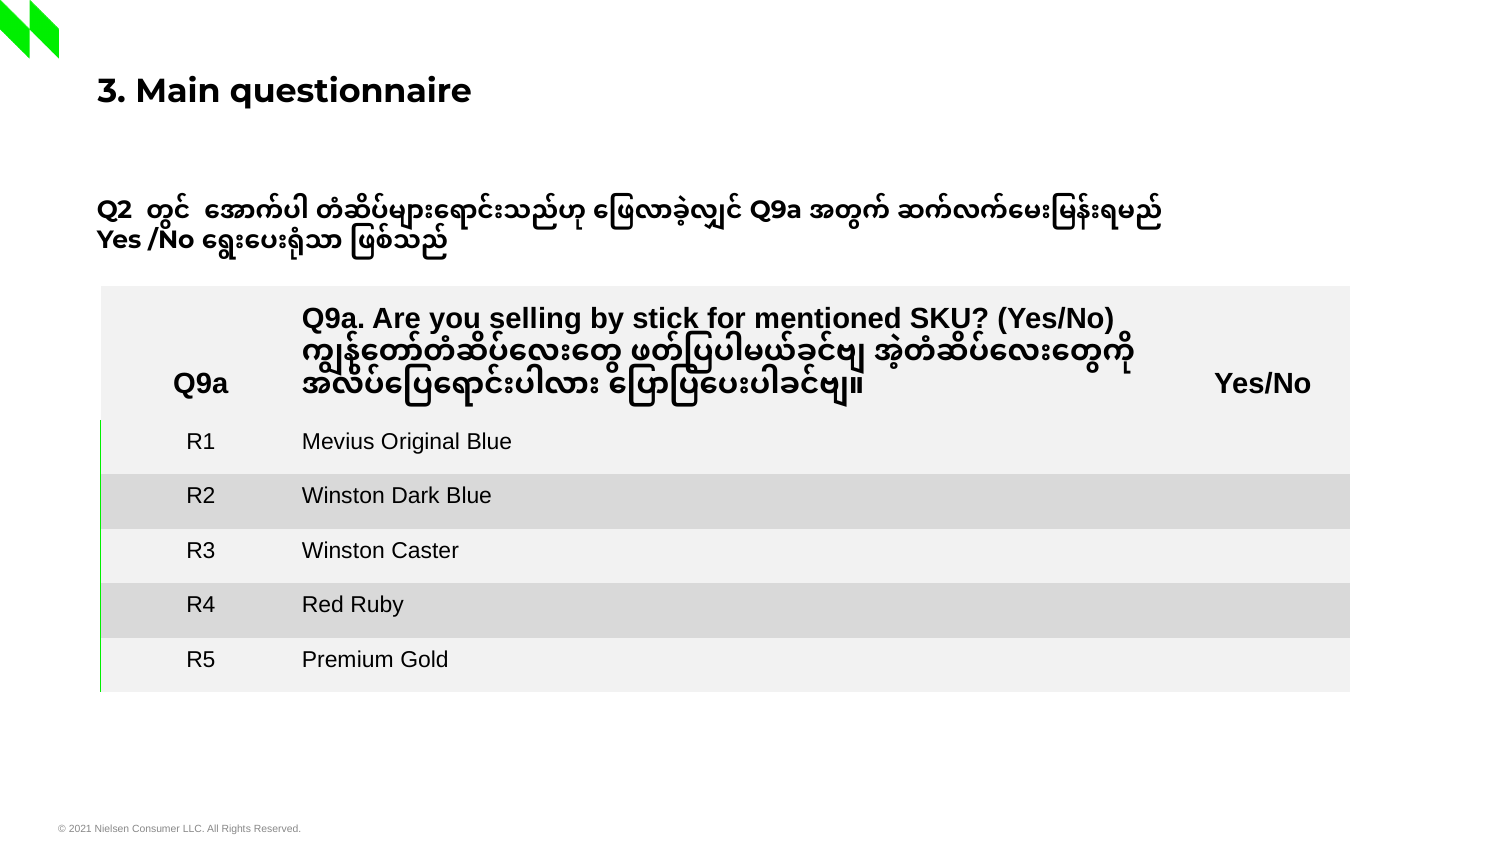

# 3. Main questionnaire
Q2  တွင်  အောက်ပါ တံဆိပ်များရောင်းသည်ဟု ဖြေလာခဲ့လျှင် Q9a အတွက် ဆက်လက်မေးမြန်းရမည်
Yes /No ရွေးပေးရုံသာ ဖြစ်သည်
| Q9a | Q9a. Are you selling by stick for mentioned SKU? (Yes/No) ကျွန်တော်တံဆိပ်လေးတွေ ဖတ်ပြပါမယ်ခင်ဗျ အဲ့တံဆိပ်လေးတွေကို အလိပ်ပြေရောင်းပါလား ပြောပြပေးပါခင်ဗျ။ | Yes/No |
| --- | --- | --- |
| R1 | Mevius Original Blue |  |
| R2 | Winston Dark Blue |  |
| R3 | Winston Caster |  |
| R4 | Red Ruby |  |
| R5 | Premium Gold |  |